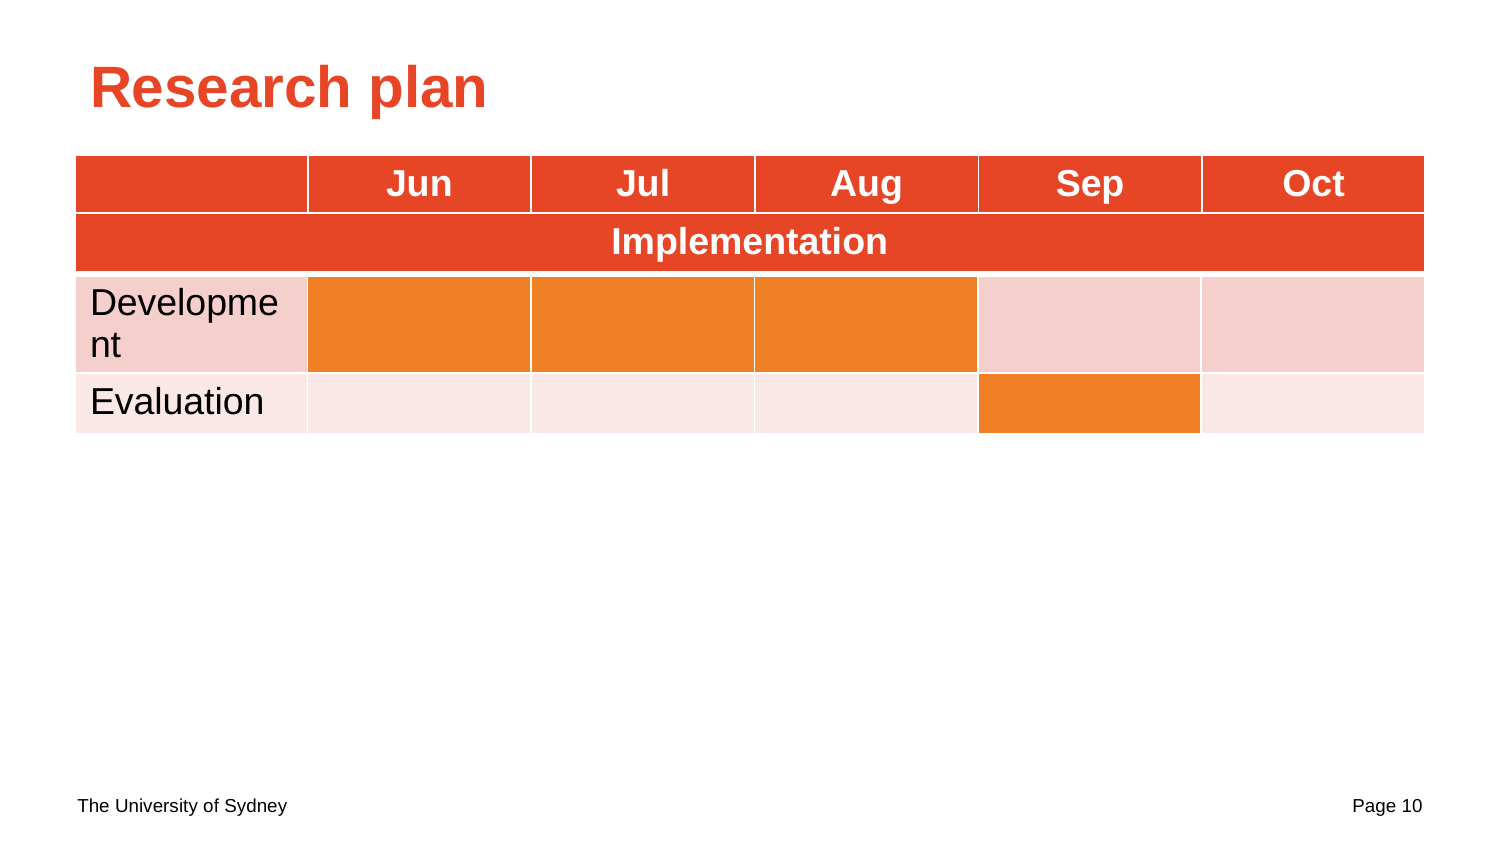

# Research plan
|  | Jun | Jul | Aug | Sep | Oct |
| --- | --- | --- | --- | --- | --- |
| Implementation |  |  |  |  |  |
| --- | --- | --- | --- | --- | --- |
| Development |  |  |  |  |  |
| Evaluation |  |  |  |  |  |